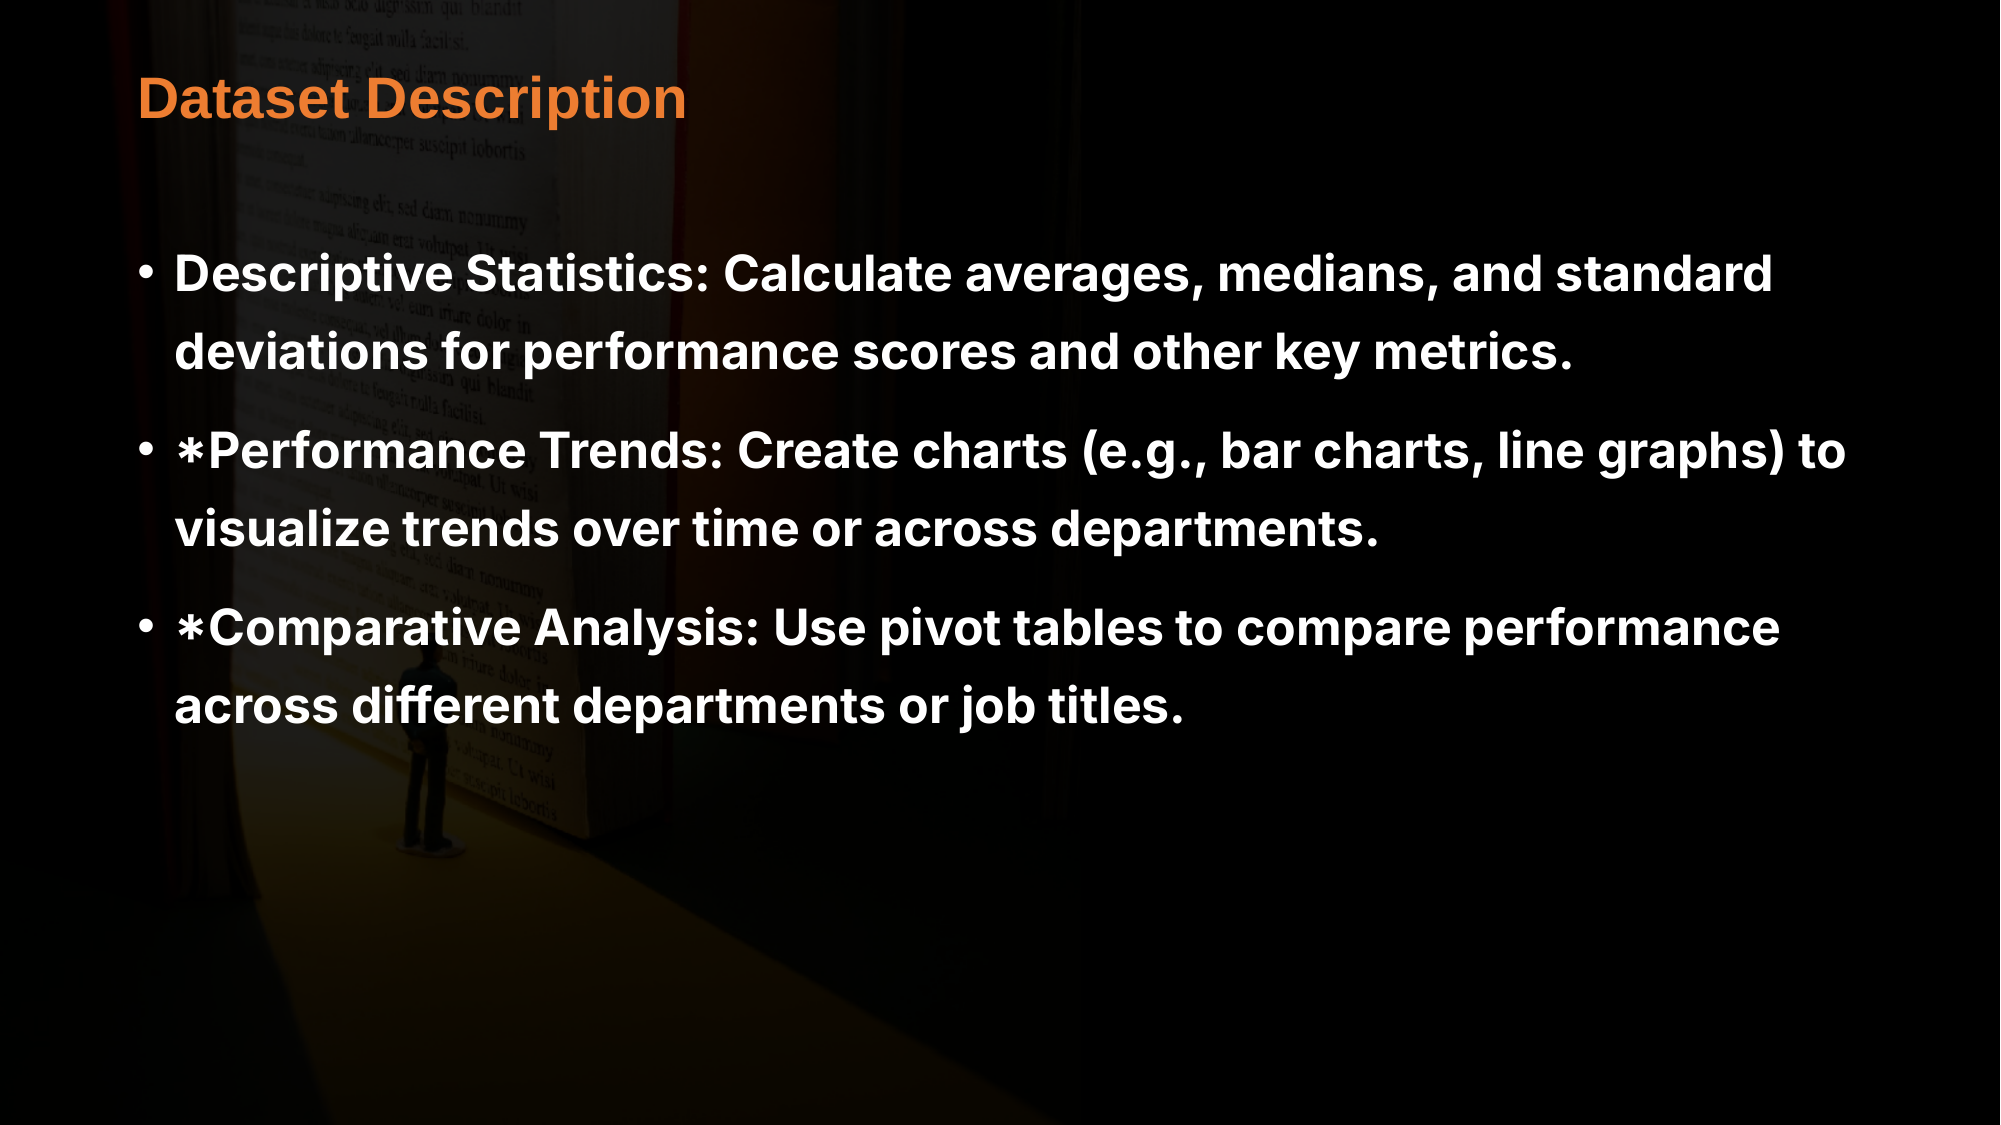

# Dataset Description
Descriptive Statistics: Calculate averages, medians, and standard deviations for performance scores and other key metrics.
*Performance Trends: Create charts (e.g., bar charts, line graphs) to visualize trends over time or across departments.
*Comparative Analysis: Use pivot tables to compare performance across different departments or job titles.